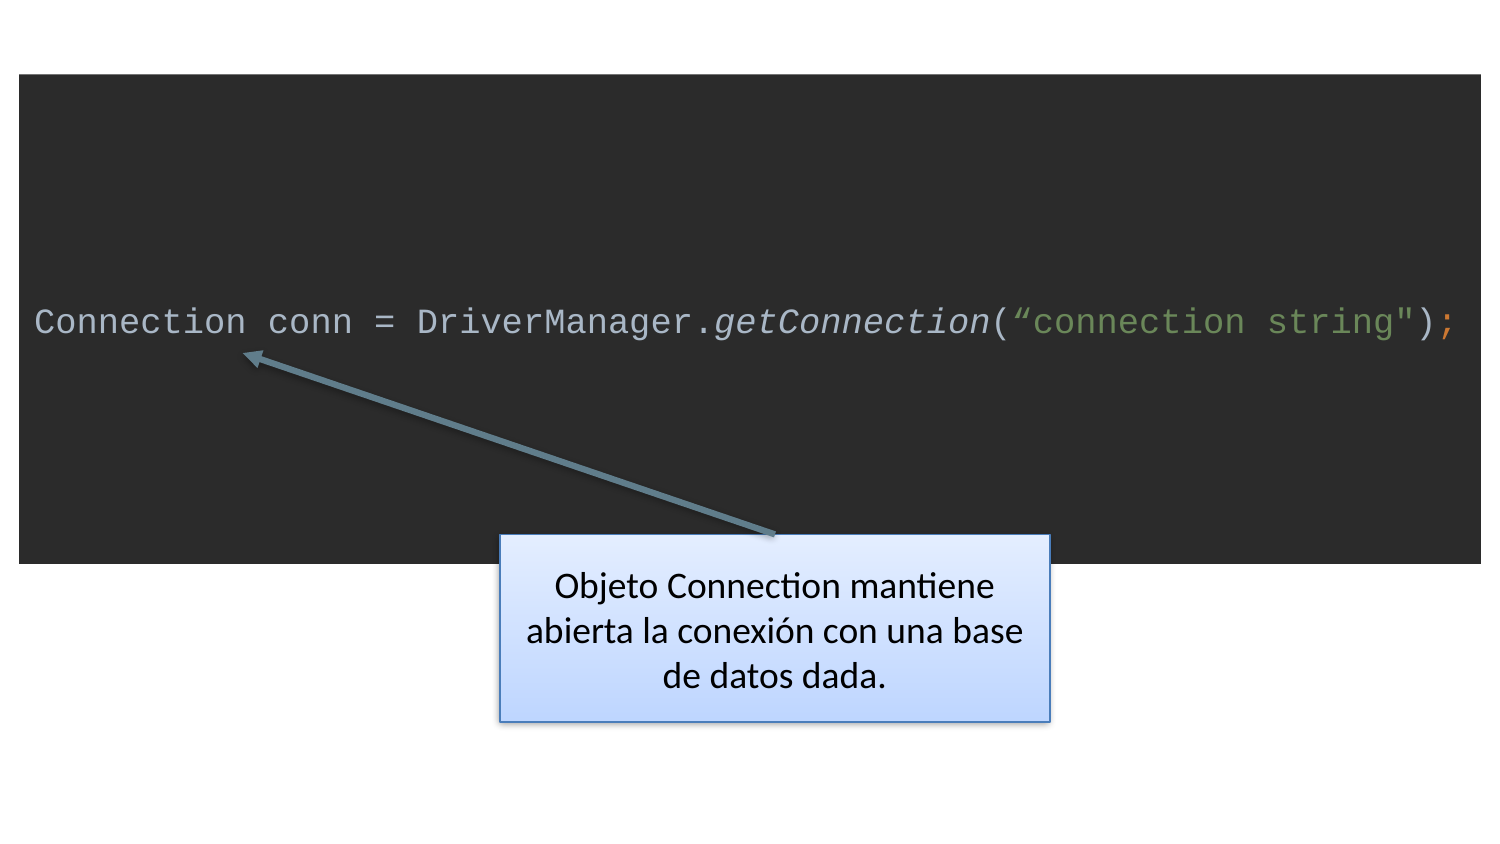

# Conectarse a BD a través de Java
Connection conn = DriverManager.getConnection(“connection string");
Objeto Connection mantiene abierta la conexión con una base de datos dada.